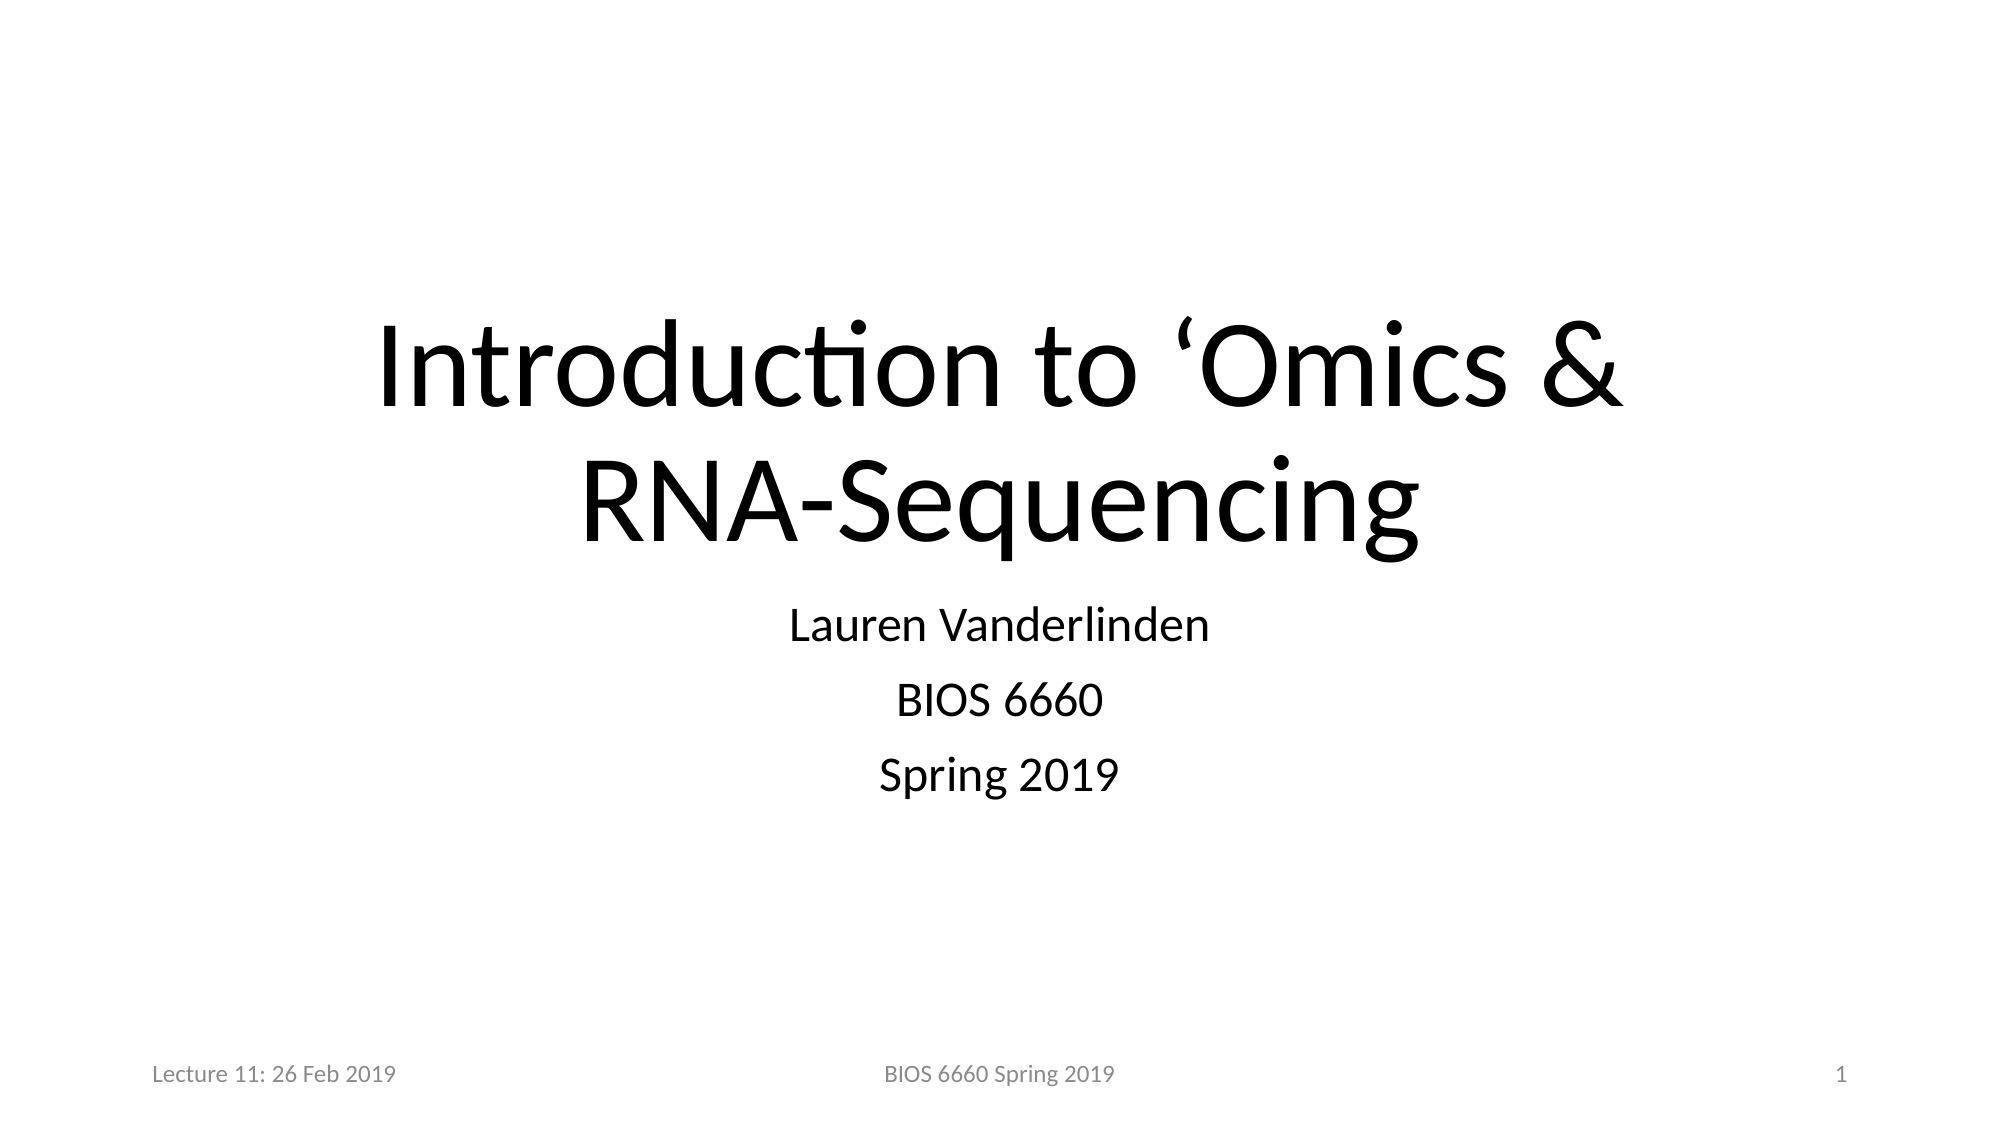

# Introduction to ‘Omics & RNA-Sequencing
Lauren Vanderlinden
BIOS 6660
Spring 2019
Lecture 11: 26 Feb 2019
BIOS 6660 Spring 2019
1